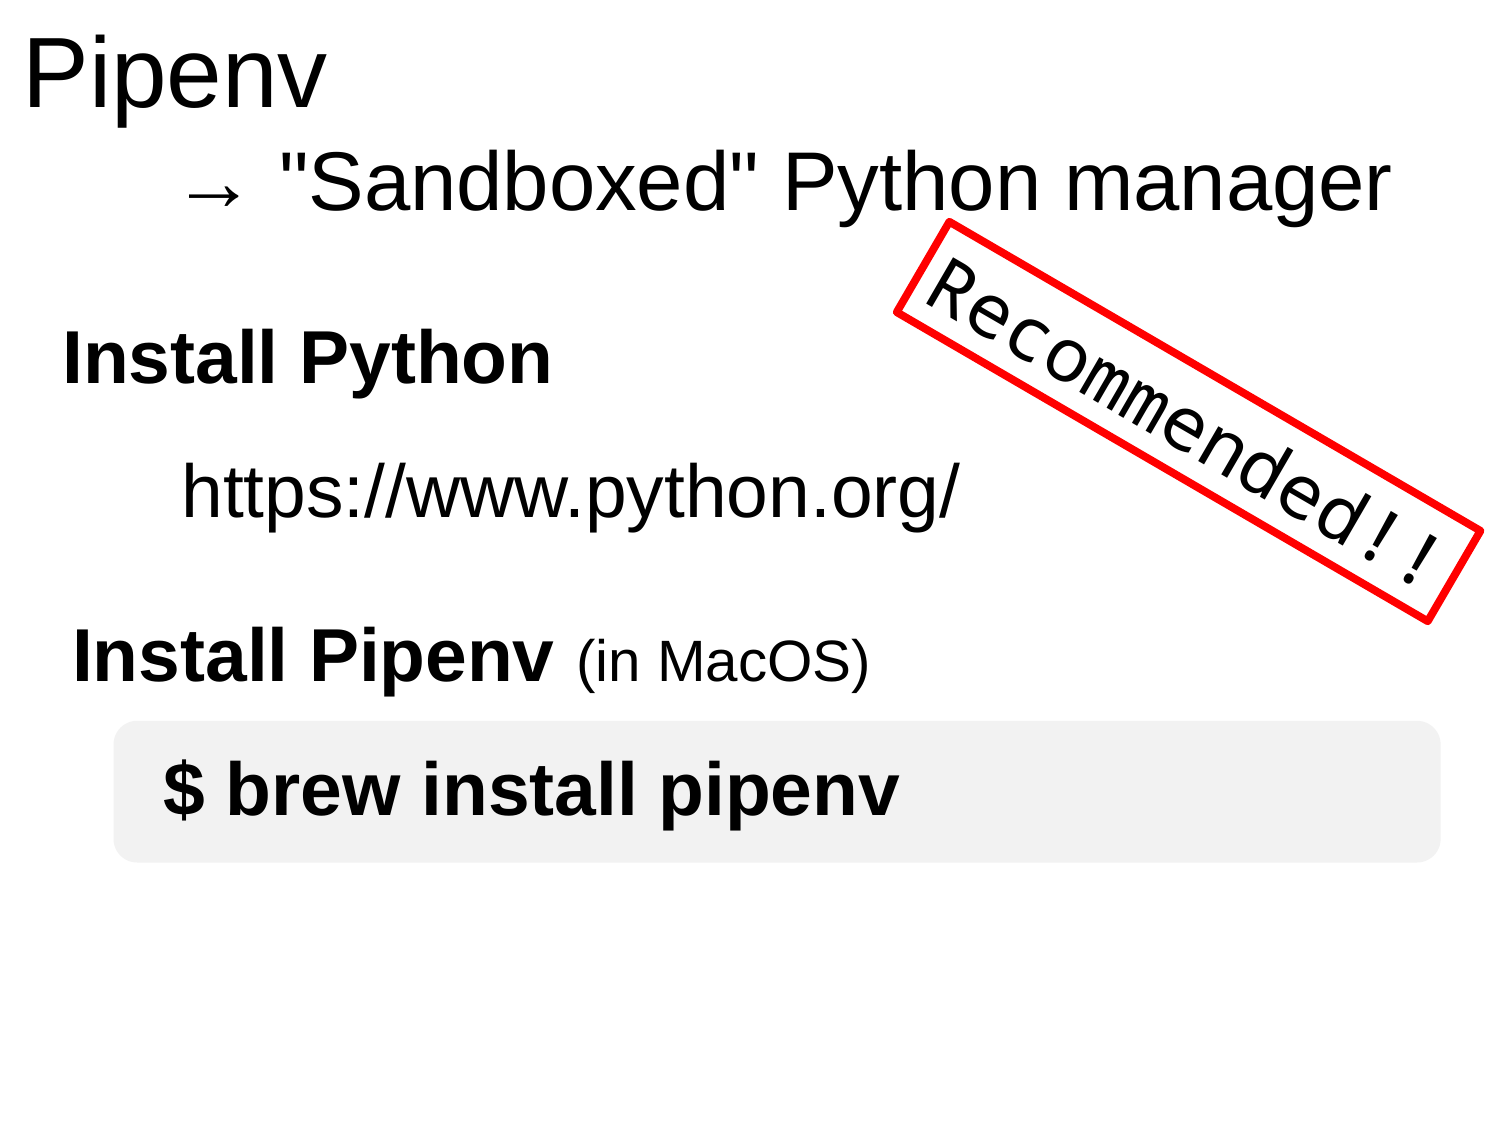

Pipenv
	→ "Sandboxed" Python manager
Install Python
Recommended!!
https://www.python.org/
Install Pipenv (in MacOS)

$ brew install pipenv